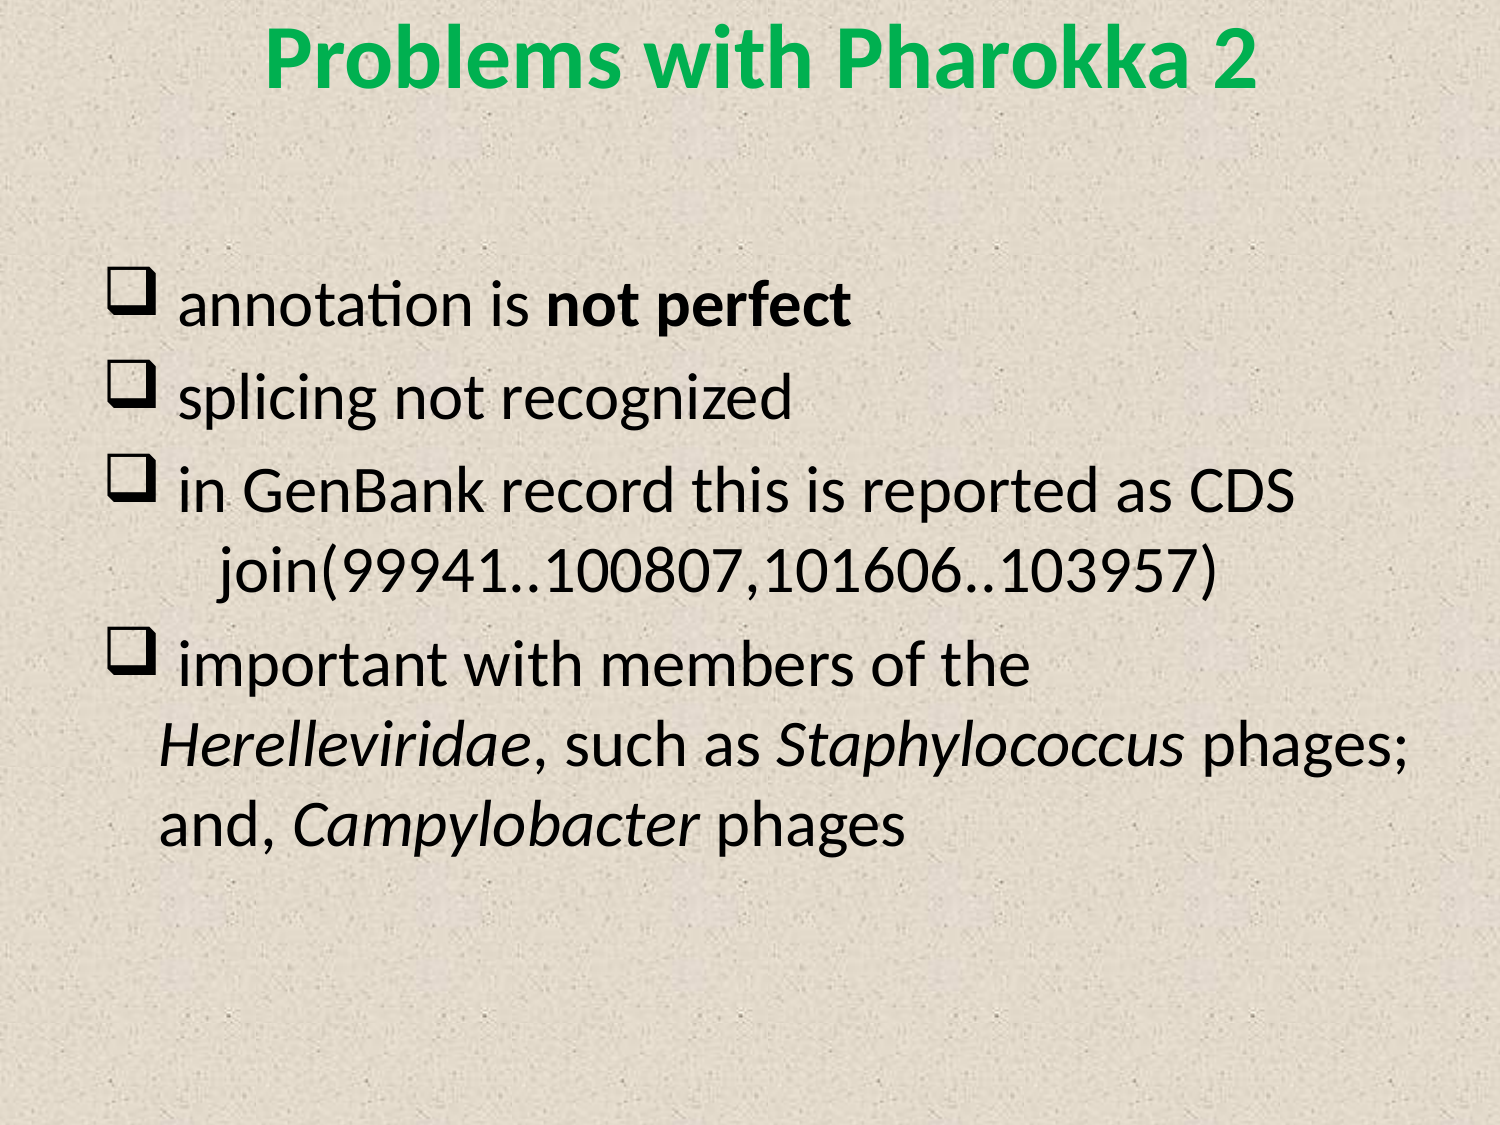

# Problems with Pharokka 2
 annotation is not perfect
 splicing not recognized
 in GenBank record this is reported as CDS             join(99941..100807,101606..103957)
 important with members of the Herelleviridae, such as Staphylococcus phages; and, Campylobacter phages